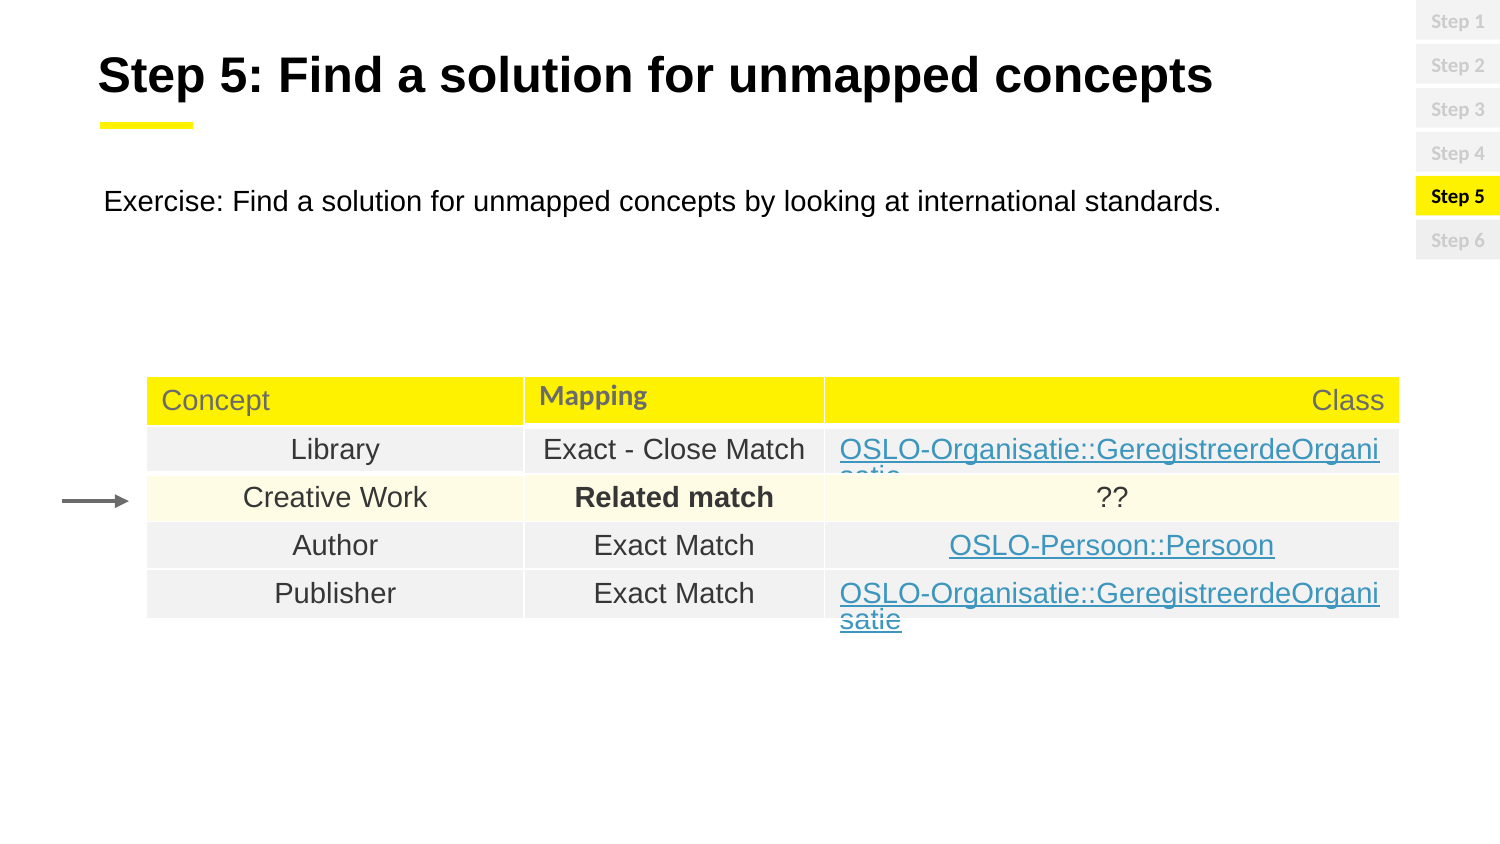

Step 1
Step 5: Find a solution for unmapped concepts

Step 2
Step 3
Step 4
Exercise: Find a solution for unmapped concepts by looking at international standards.
Step 5

Step 6
| Concept | Mapping | Class |
| --- | --- | --- |
| Library | Exact - Close Match | OSLO-Organisatie::GeregistreerdeOrganisatie |
| Creative Work | Related match | ?? |
| Author | Exact Match | OSLO-Persoon::Persoon |
| Publisher | Exact Match | OSLO-Organisatie::GeregistreerdeOrganisatie |